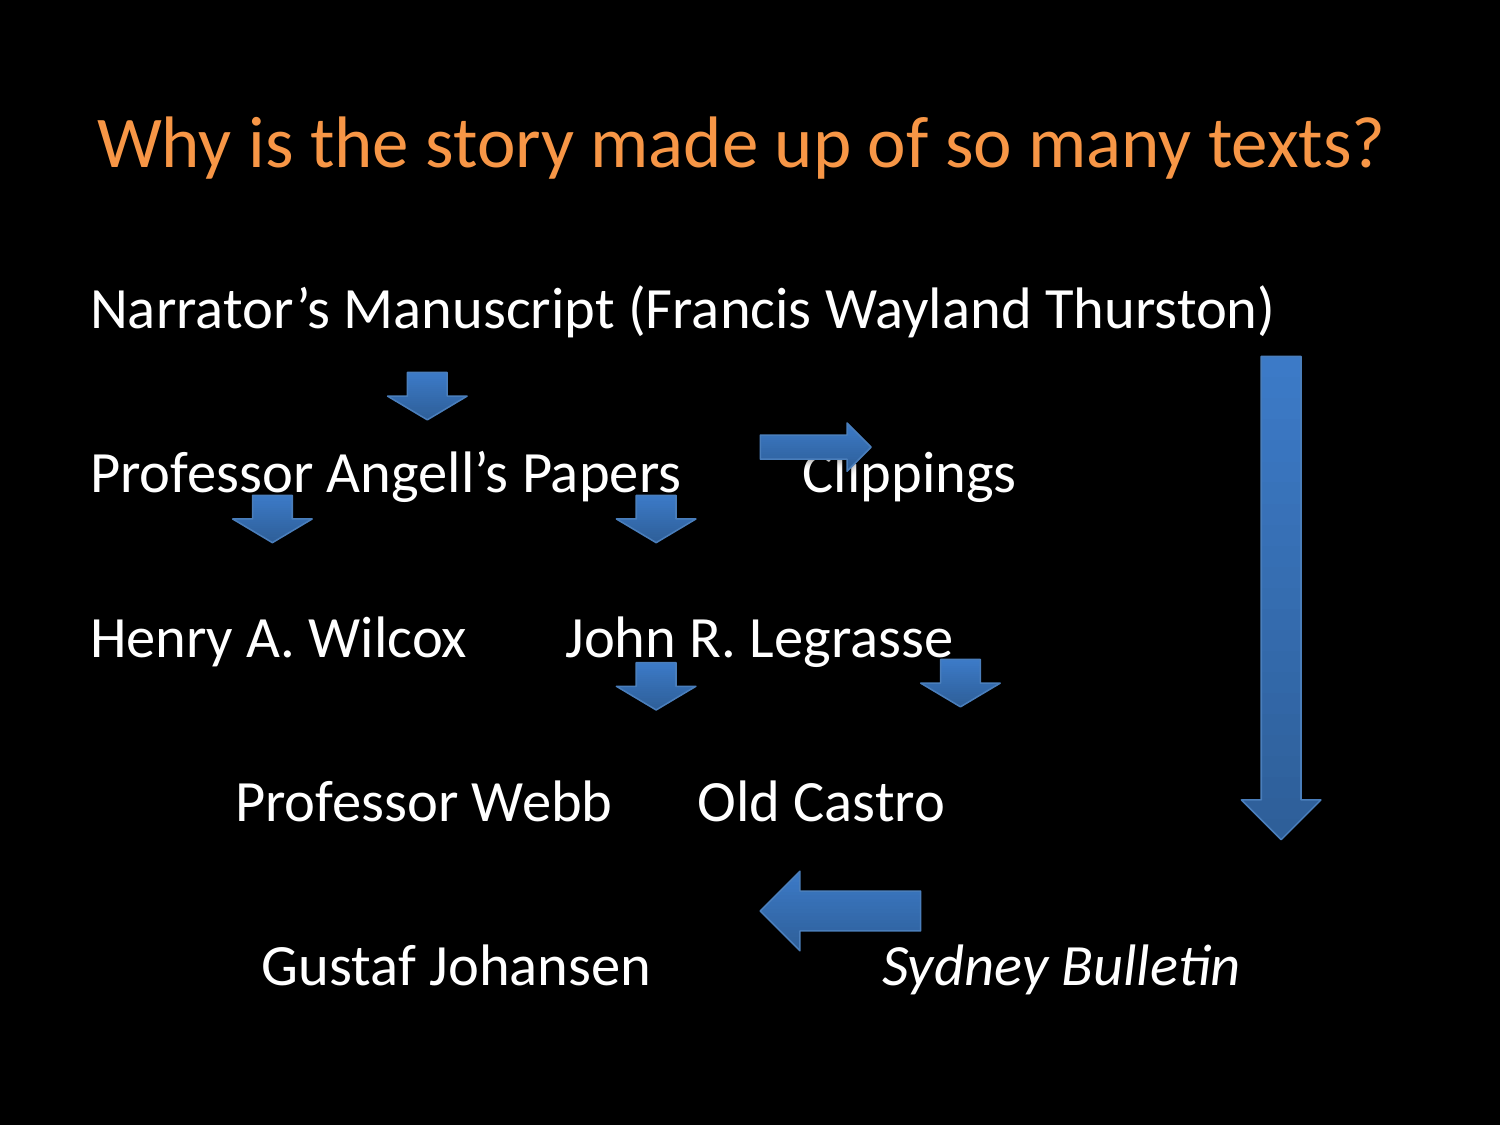

# Why is the story made up of so many texts?
Narrator’s Manuscript (Francis Wayland Thurston)

Professor Angell’s Papers  	    Clippings

Henry A. Wilcox	      John R. Legrasse

		 Professor Webb	      Old Castro

	   Gustaf Johansen 		Sydney Bulletin